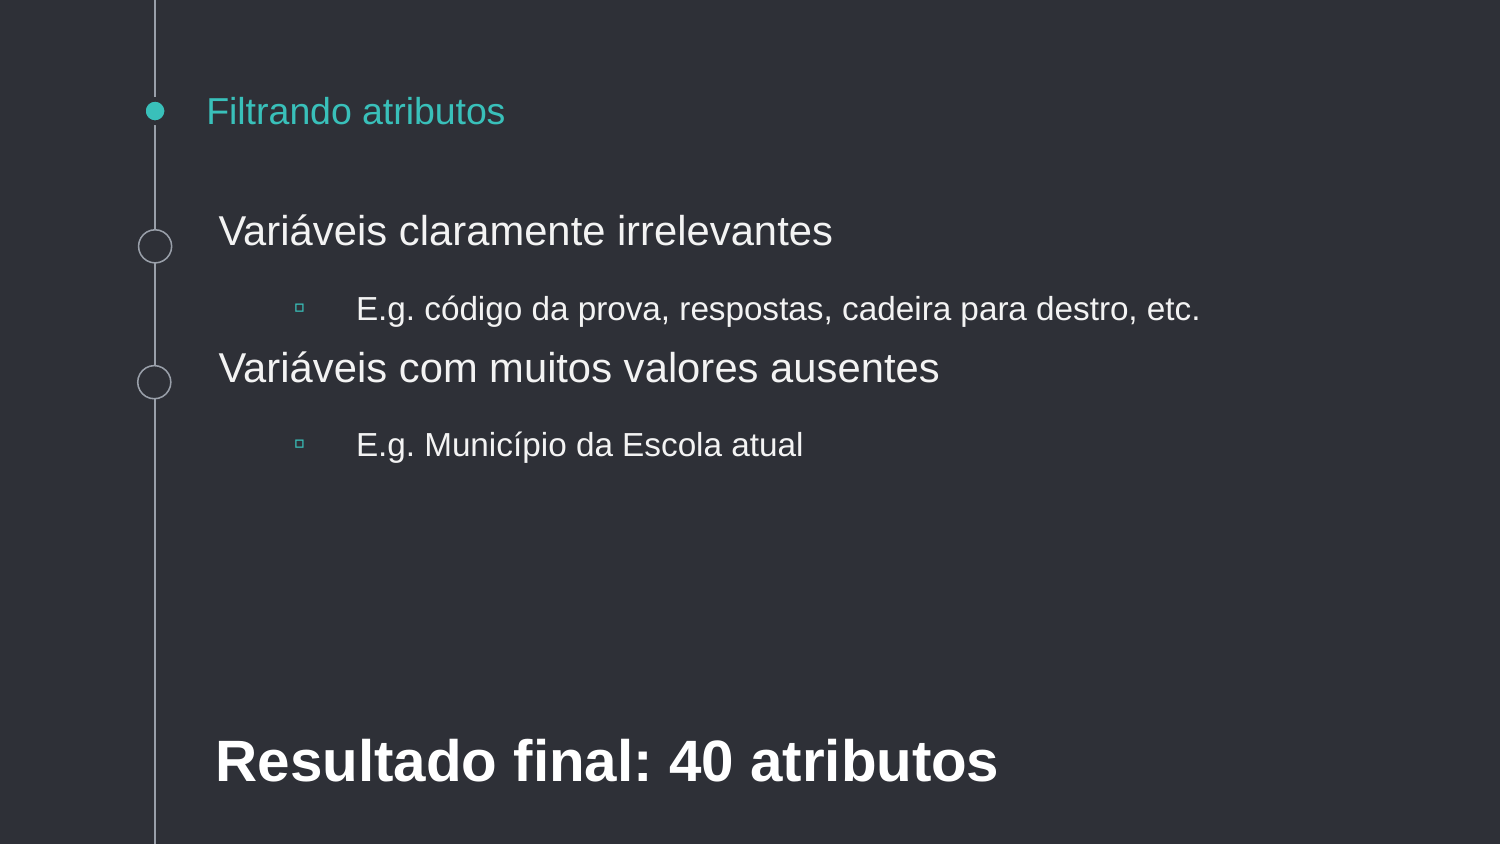

# Filtrando atributos
Variáveis claramente irrelevantes
E.g. código da prova, respostas, cadeira para destro, etc.
Variáveis com muitos valores ausentes

E.g. Município da Escola atual
Resultado final: 40 atributos